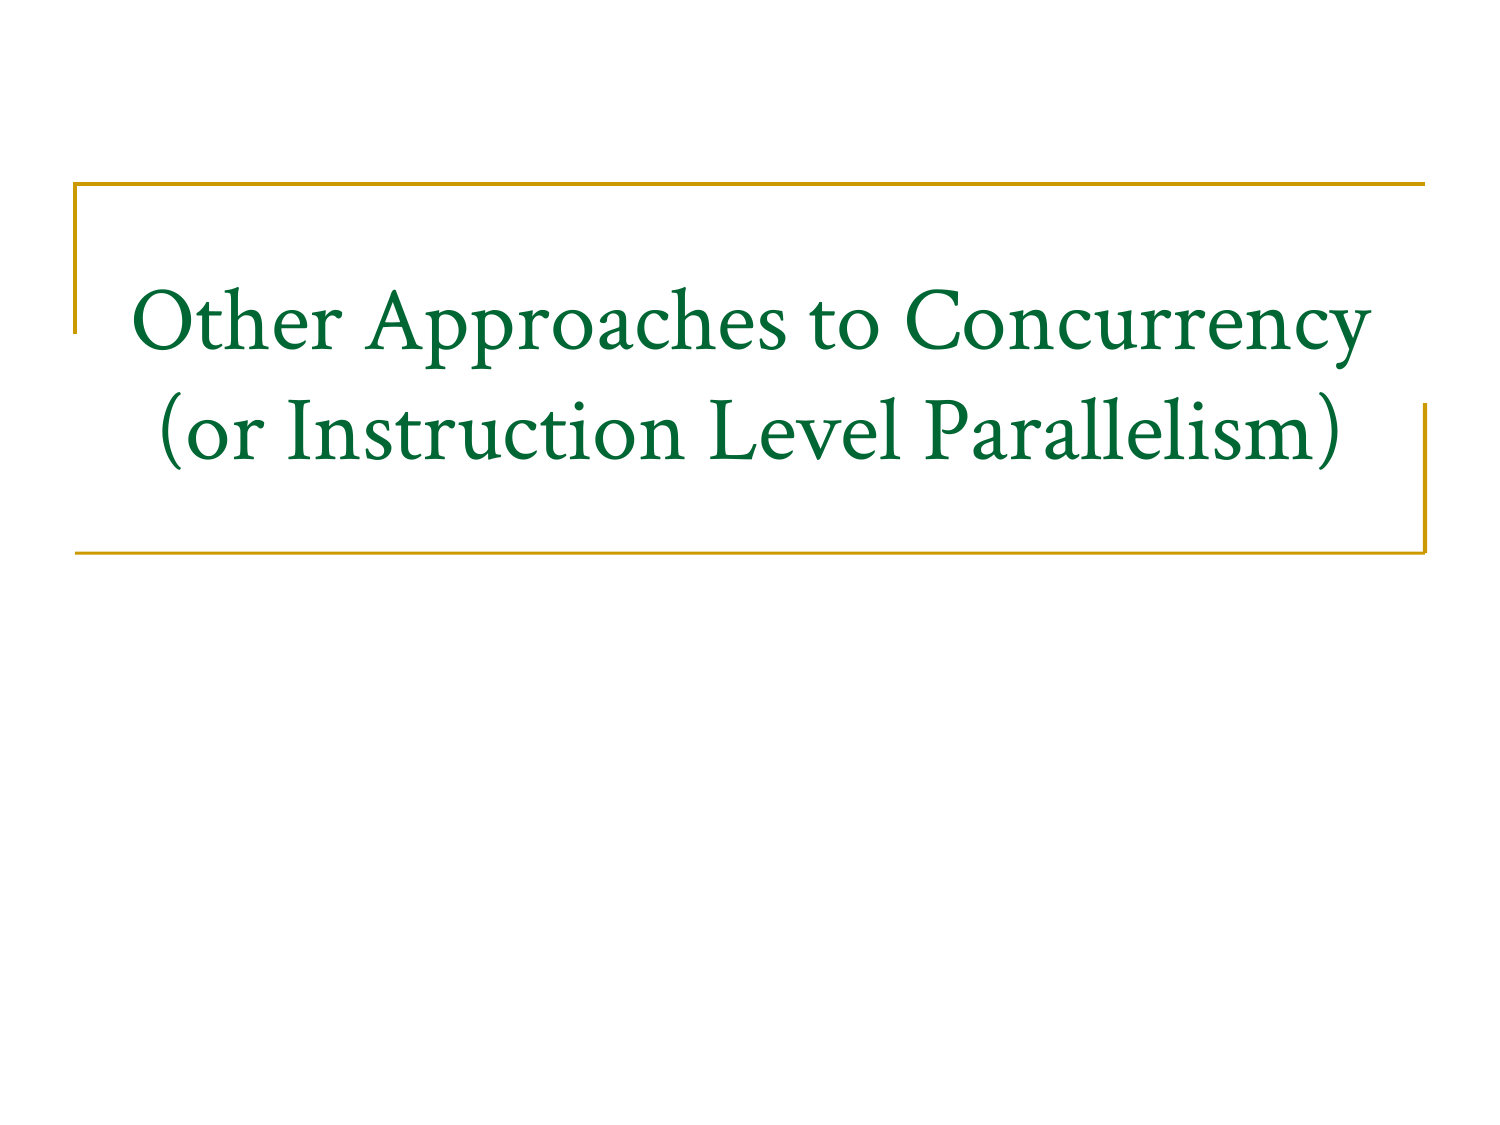

# Other Approaches to Concurrency (or Instruction Level Parallelism)